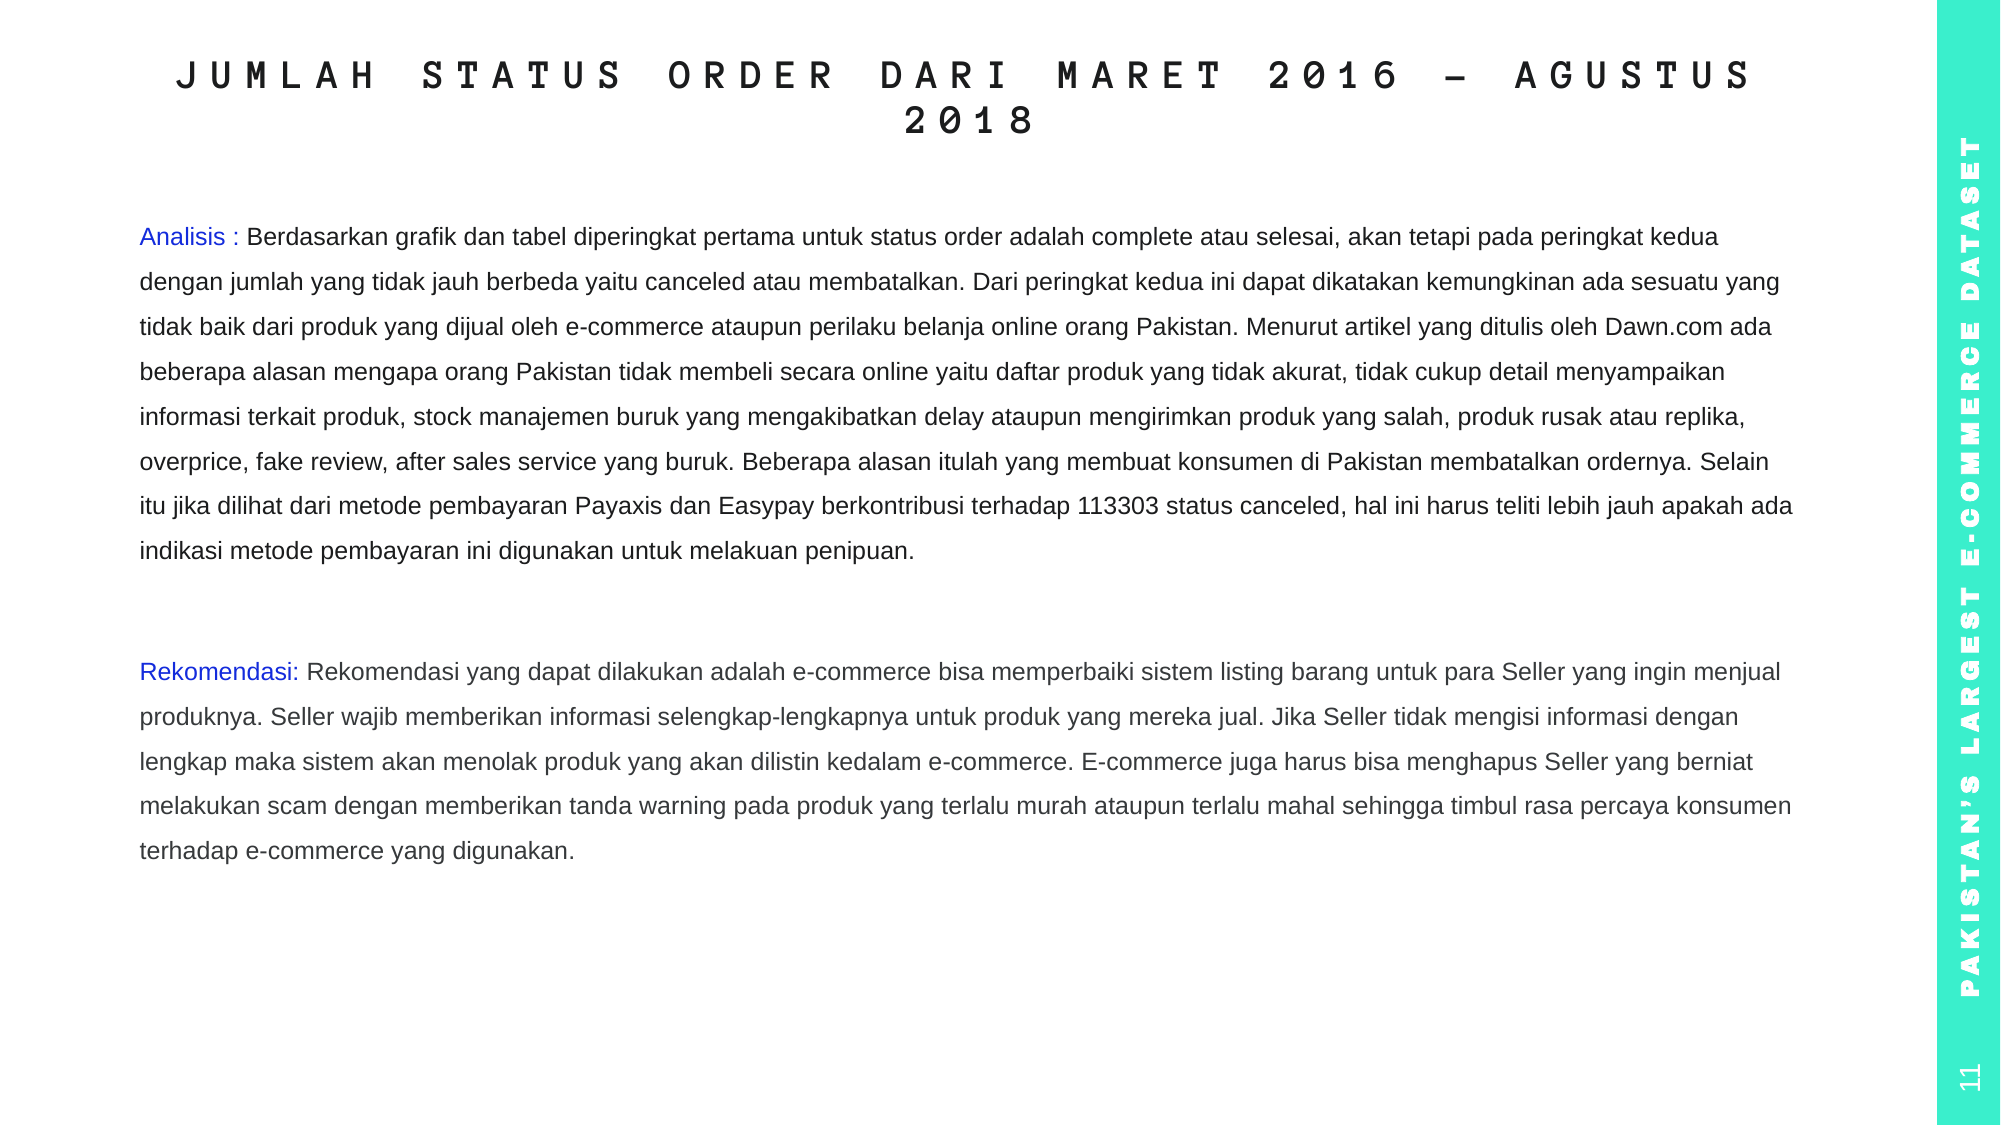

# Jumlah status order dari Maret 2016 - Agustus 2018
Analisis : Berdasarkan grafik dan tabel diperingkat pertama untuk status order adalah complete atau selesai, akan tetapi pada peringkat kedua dengan jumlah yang tidak jauh berbeda yaitu canceled atau membatalkan. Dari peringkat kedua ini dapat dikatakan kemungkinan ada sesuatu yang tidak baik dari produk yang dijual oleh e-commerce ataupun perilaku belanja online orang Pakistan. Menurut artikel yang ditulis oleh Dawn.com ada beberapa alasan mengapa orang Pakistan tidak membeli secara online yaitu daftar produk yang tidak akurat, tidak cukup detail menyampaikan informasi terkait produk, stock manajemen buruk yang mengakibatkan delay ataupun mengirimkan produk yang salah, produk rusak atau replika, overprice, fake review, after sales service yang buruk. Beberapa alasan itulah yang membuat konsumen di Pakistan membatalkan ordernya. Selain itu jika dilihat dari metode pembayaran Payaxis dan Easypay berkontribusi terhadap 113303 status canceled, hal ini harus teliti lebih jauh apakah ada indikasi metode pembayaran ini digunakan untuk melakuan penipuan.
Pakistan’s Largest E-Commerce dataSet
Rekomendasi: Rekomendasi yang dapat dilakukan adalah e-commerce bisa memperbaiki sistem listing barang untuk para Seller yang ingin menjual produknya. Seller wajib memberikan informasi selengkap-lengkapnya untuk produk yang mereka jual. Jika Seller tidak mengisi informasi dengan lengkap maka sistem akan menolak produk yang akan dilistin kedalam e-commerce. E-commerce juga harus bisa menghapus Seller yang berniat melakukan scam dengan memberikan tanda warning pada produk yang terlalu murah ataupun terlalu mahal sehingga timbul rasa percaya konsumen terhadap e-commerce yang digunakan.

11